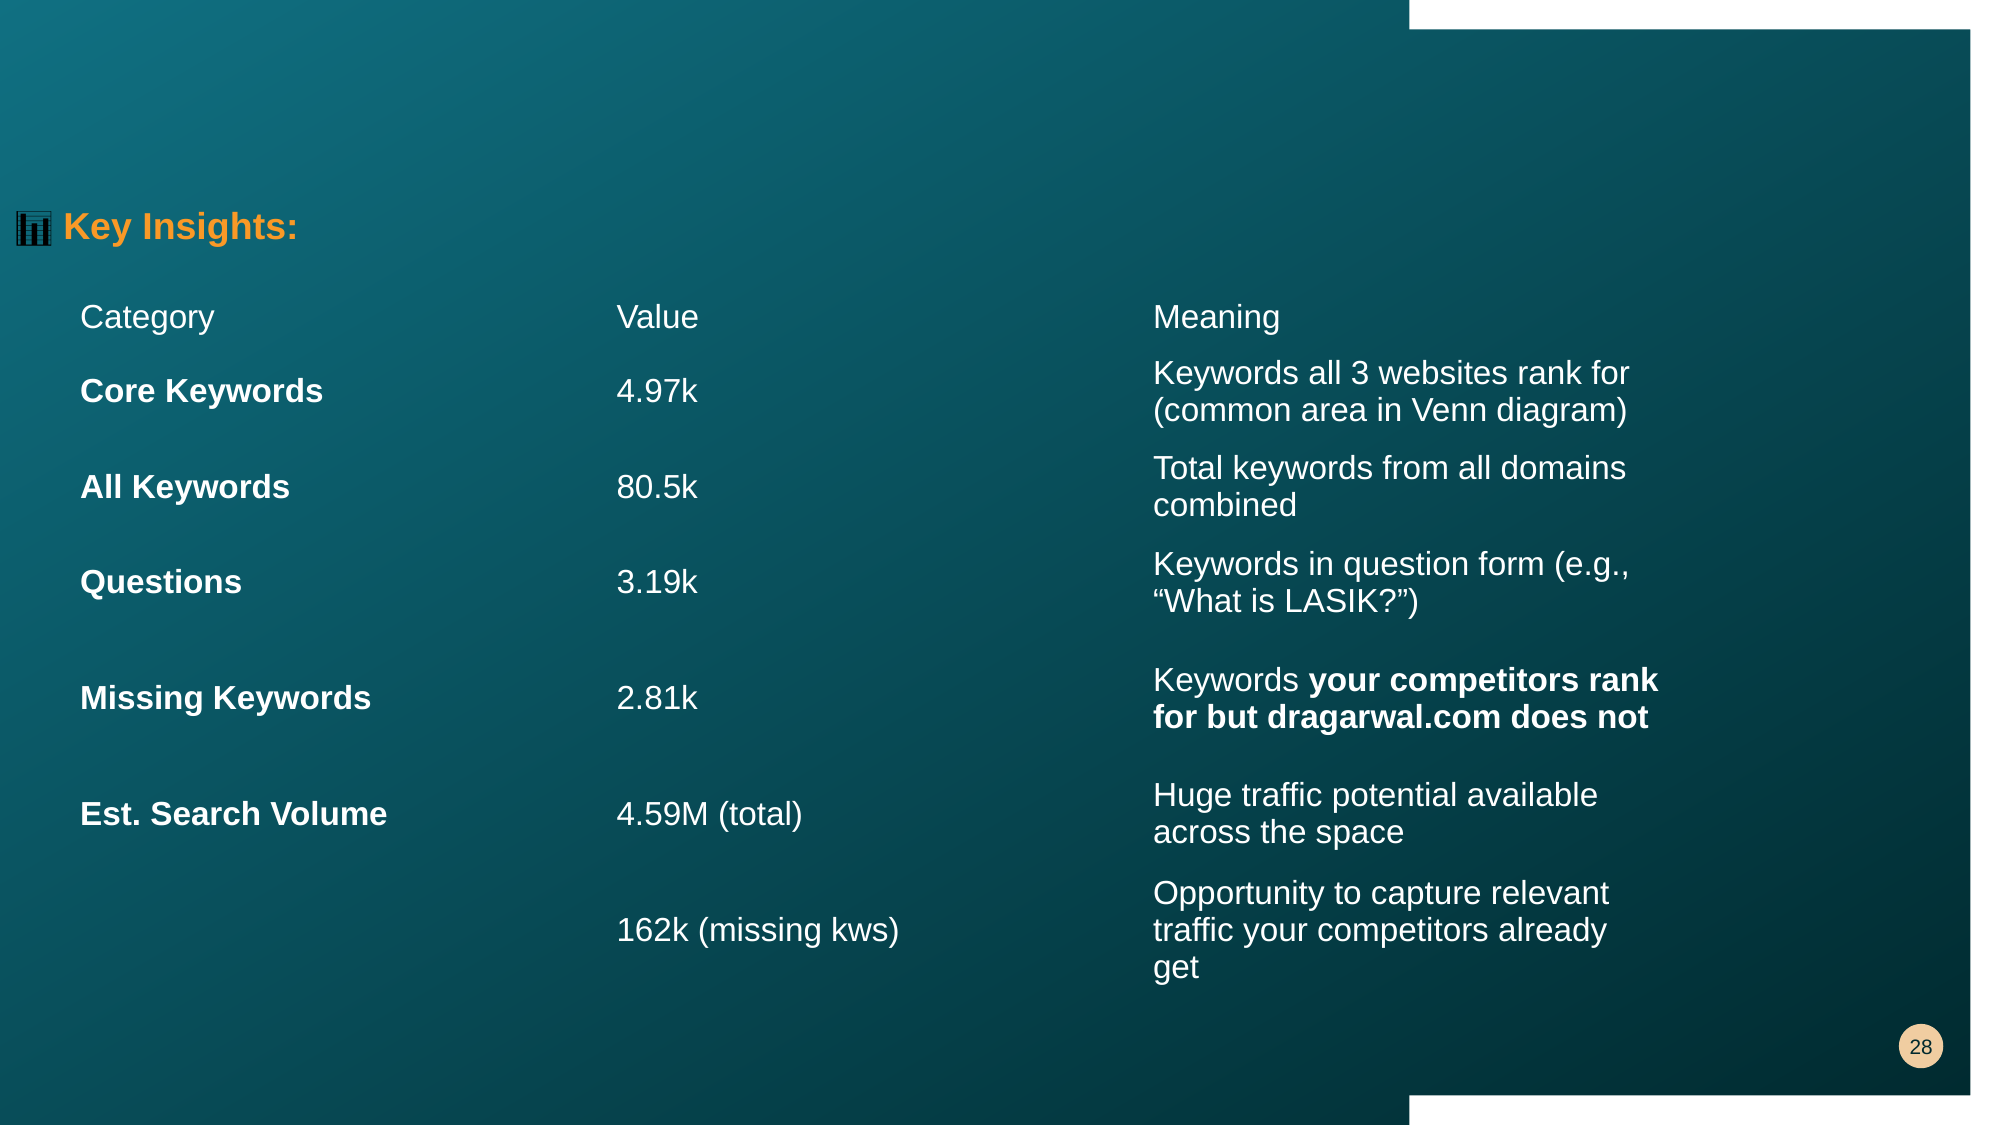

📊 Key Insights:
| Category | Value | Meaning |
| --- | --- | --- |
| Core Keywords | 4.97k | Keywords all 3 websites rank for (common area in Venn diagram) |
| All Keywords | 80.5k | Total keywords from all domains combined |
| Questions | 3.19k | Keywords in question form (e.g., “What is LASIK?”) |
| Missing Keywords | 2.81k | Keywords your competitors rank for but dragarwal.com does not |
| Est. Search Volume | 4.59M (total) | Huge traffic potential available across the space |
|  | 162k (missing kws) | Opportunity to capture relevant traffic your competitors already get |
28